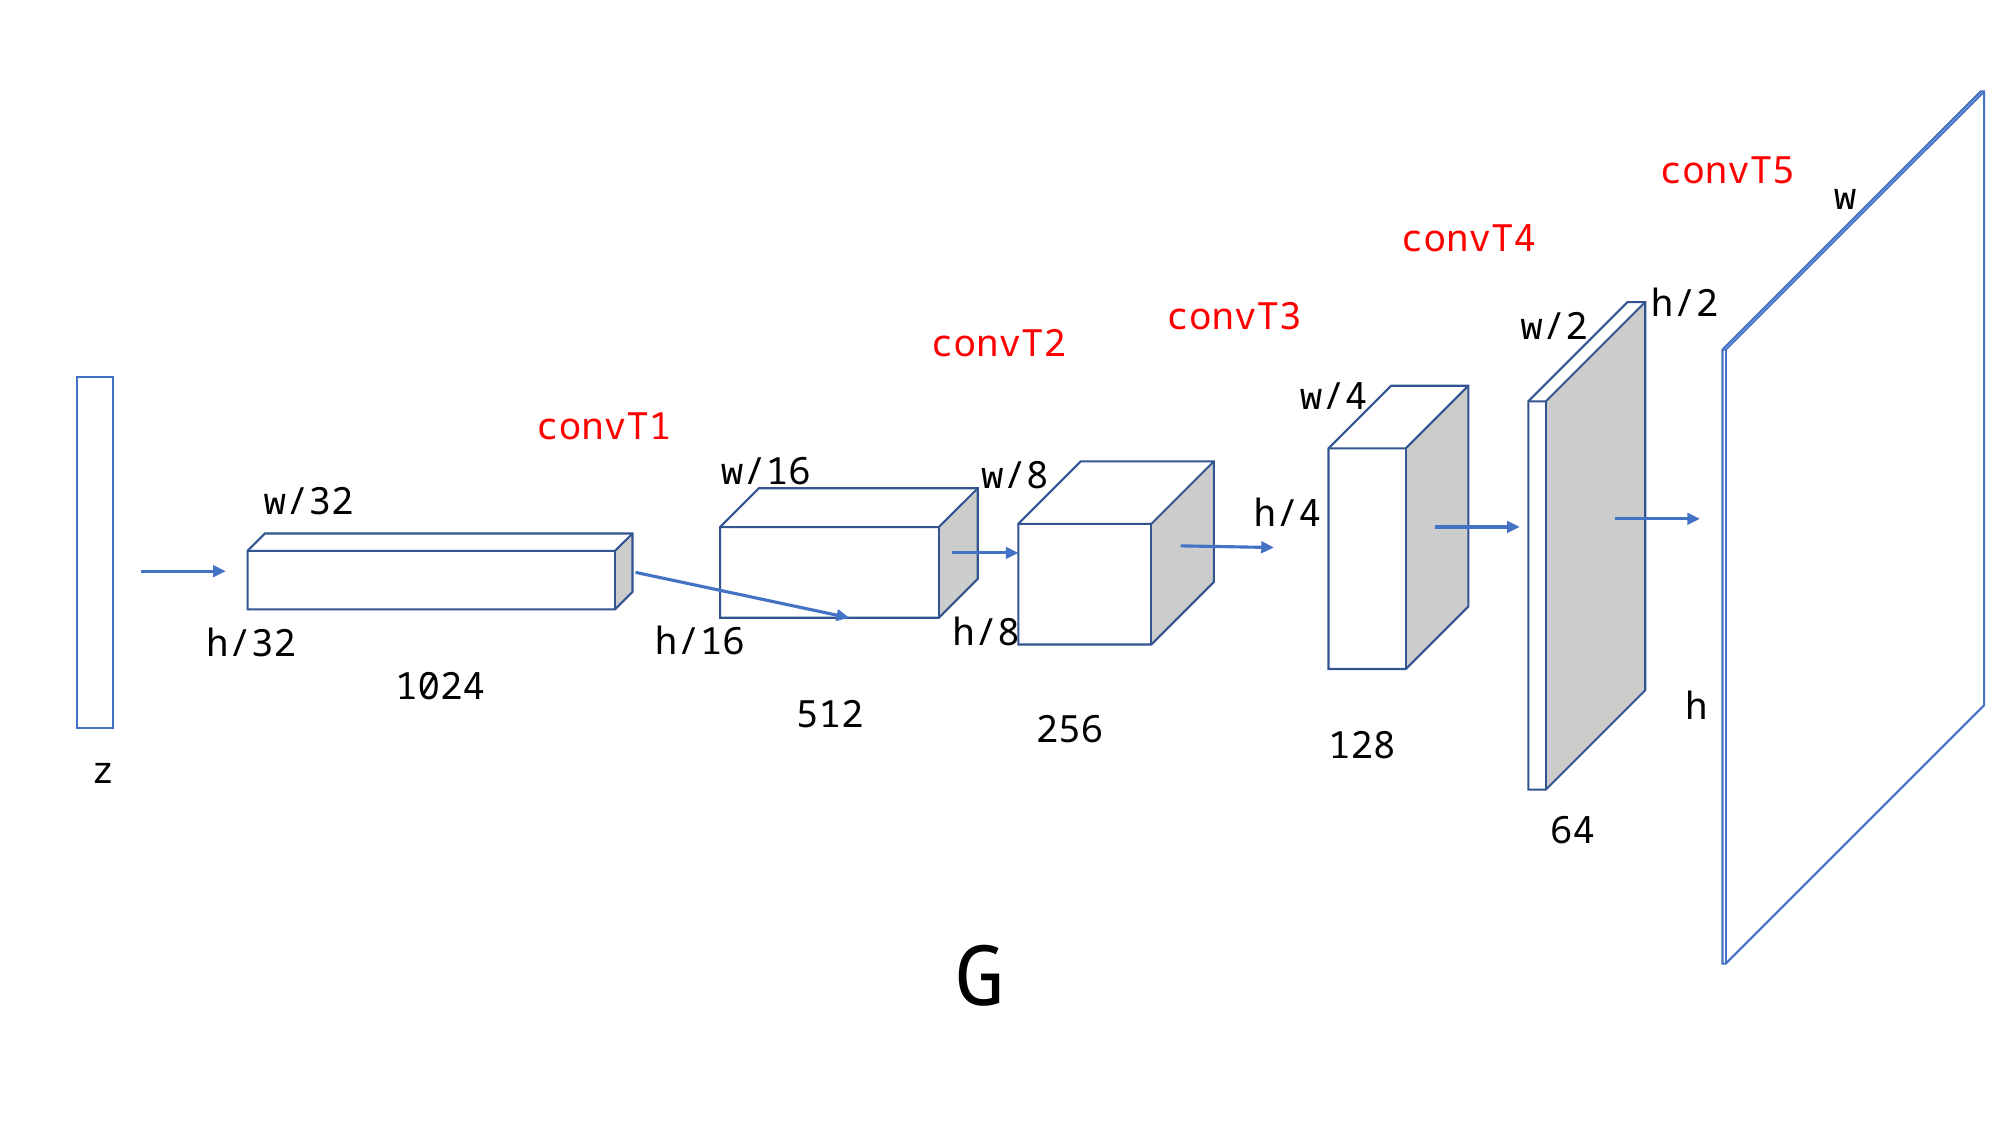

convT5
w
convT4
h/2
convT3
w/2

convT2
w/4

convT1
w/16
w/8

w/32
h/4

h/2
h/8
h/16
h/32
1024
h
512
256
128
z
64
G